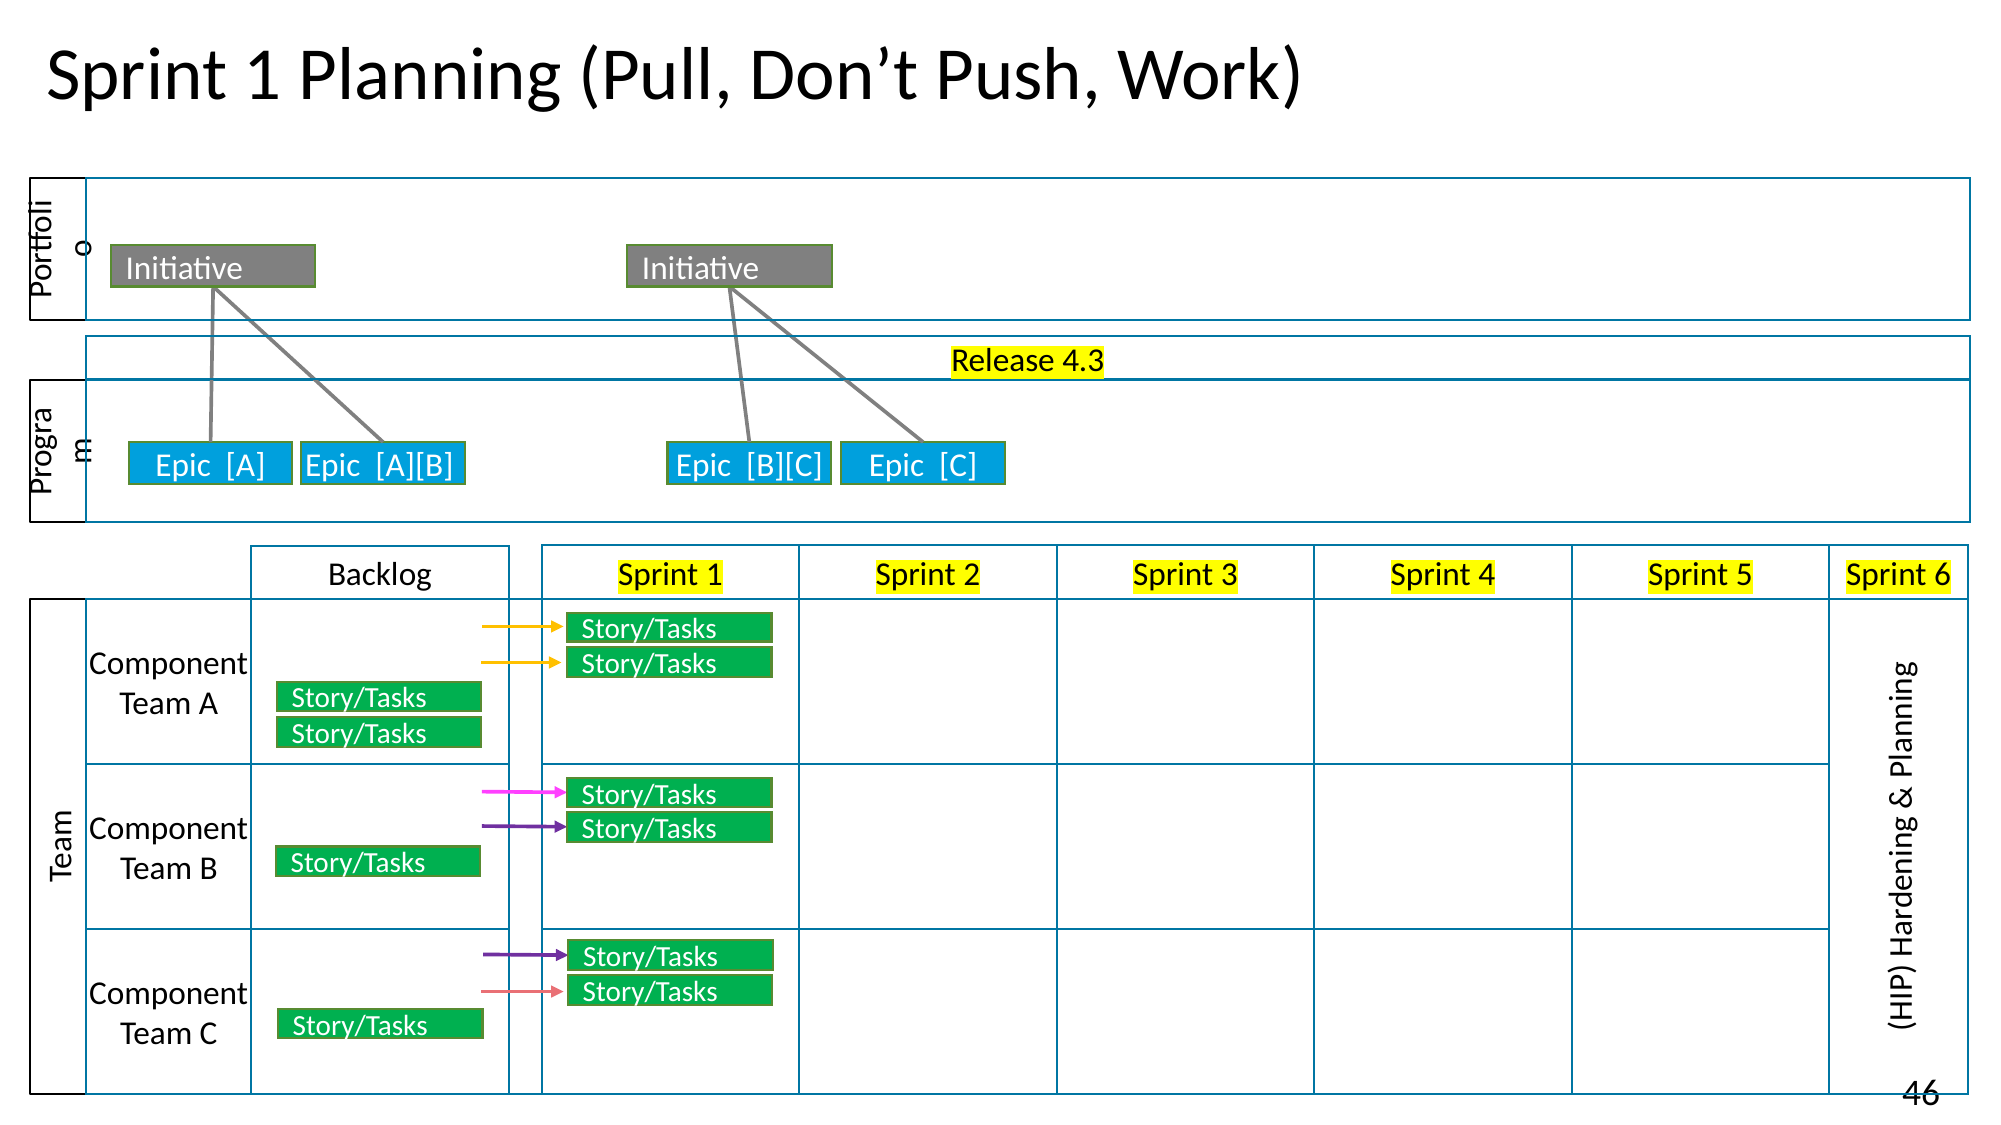

HIP
# Sprint 1 Planning (Pull, Don’t Push, Work)
Portfolio

Initiative
Initiative
Release 4.3
Program

Epic  [A]
Epic  [A][B]
Epic  [B][C]
Epic  [C]
Sprint 1
Sprint 2
Sprint 3
Sprint 4
Sprint 5
Sprint 6
Backlog
(HIP) Hardening & Planning
Team

Component Team A

Story/Tasks
Story/Tasks
Story/Tasks
Story/Tasks
Component Team B

Story/Tasks
Story/Tasks
Story/Tasks
Component Team C

Story/Tasks
Story/Tasks
Story/Tasks
46